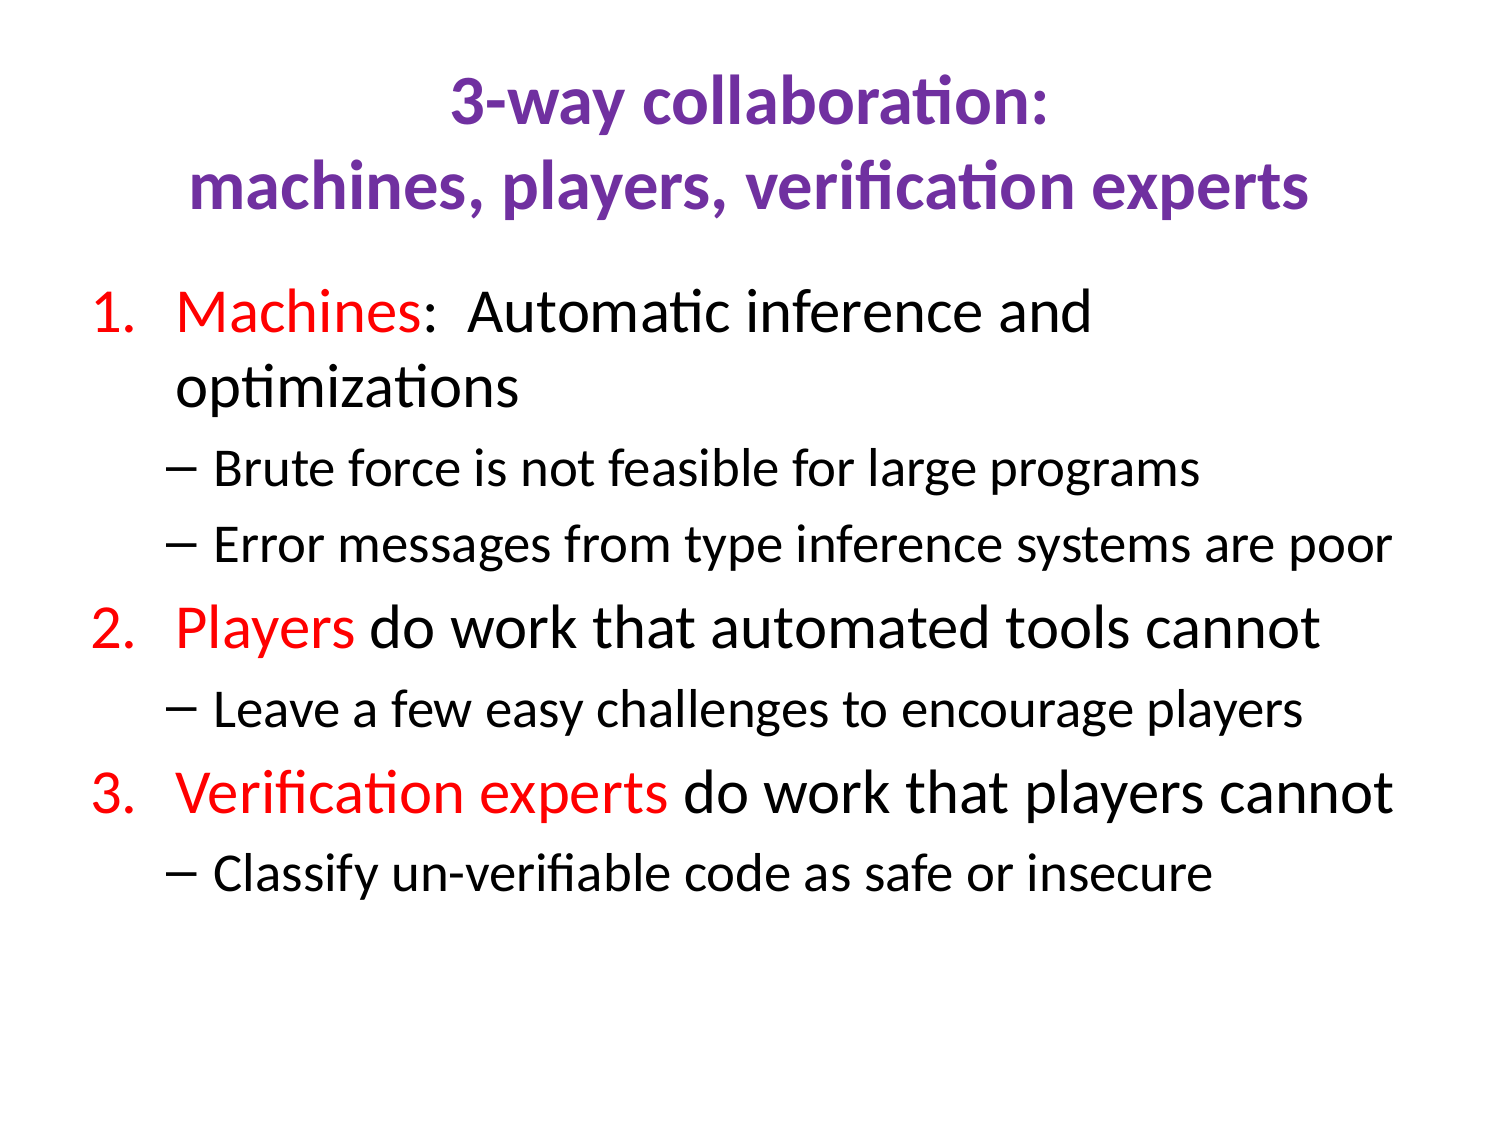

# 3-way collaboration: machines, players, verification experts
Machines:  Automatic inference and optimizations
Brute force is not feasible for large programs
Error messages from type inference systems are poor
Players do work that automated tools cannot
Leave a few easy challenges to encourage players
Verification experts do work that players cannot
Classify un-verifiable code as safe or insecure